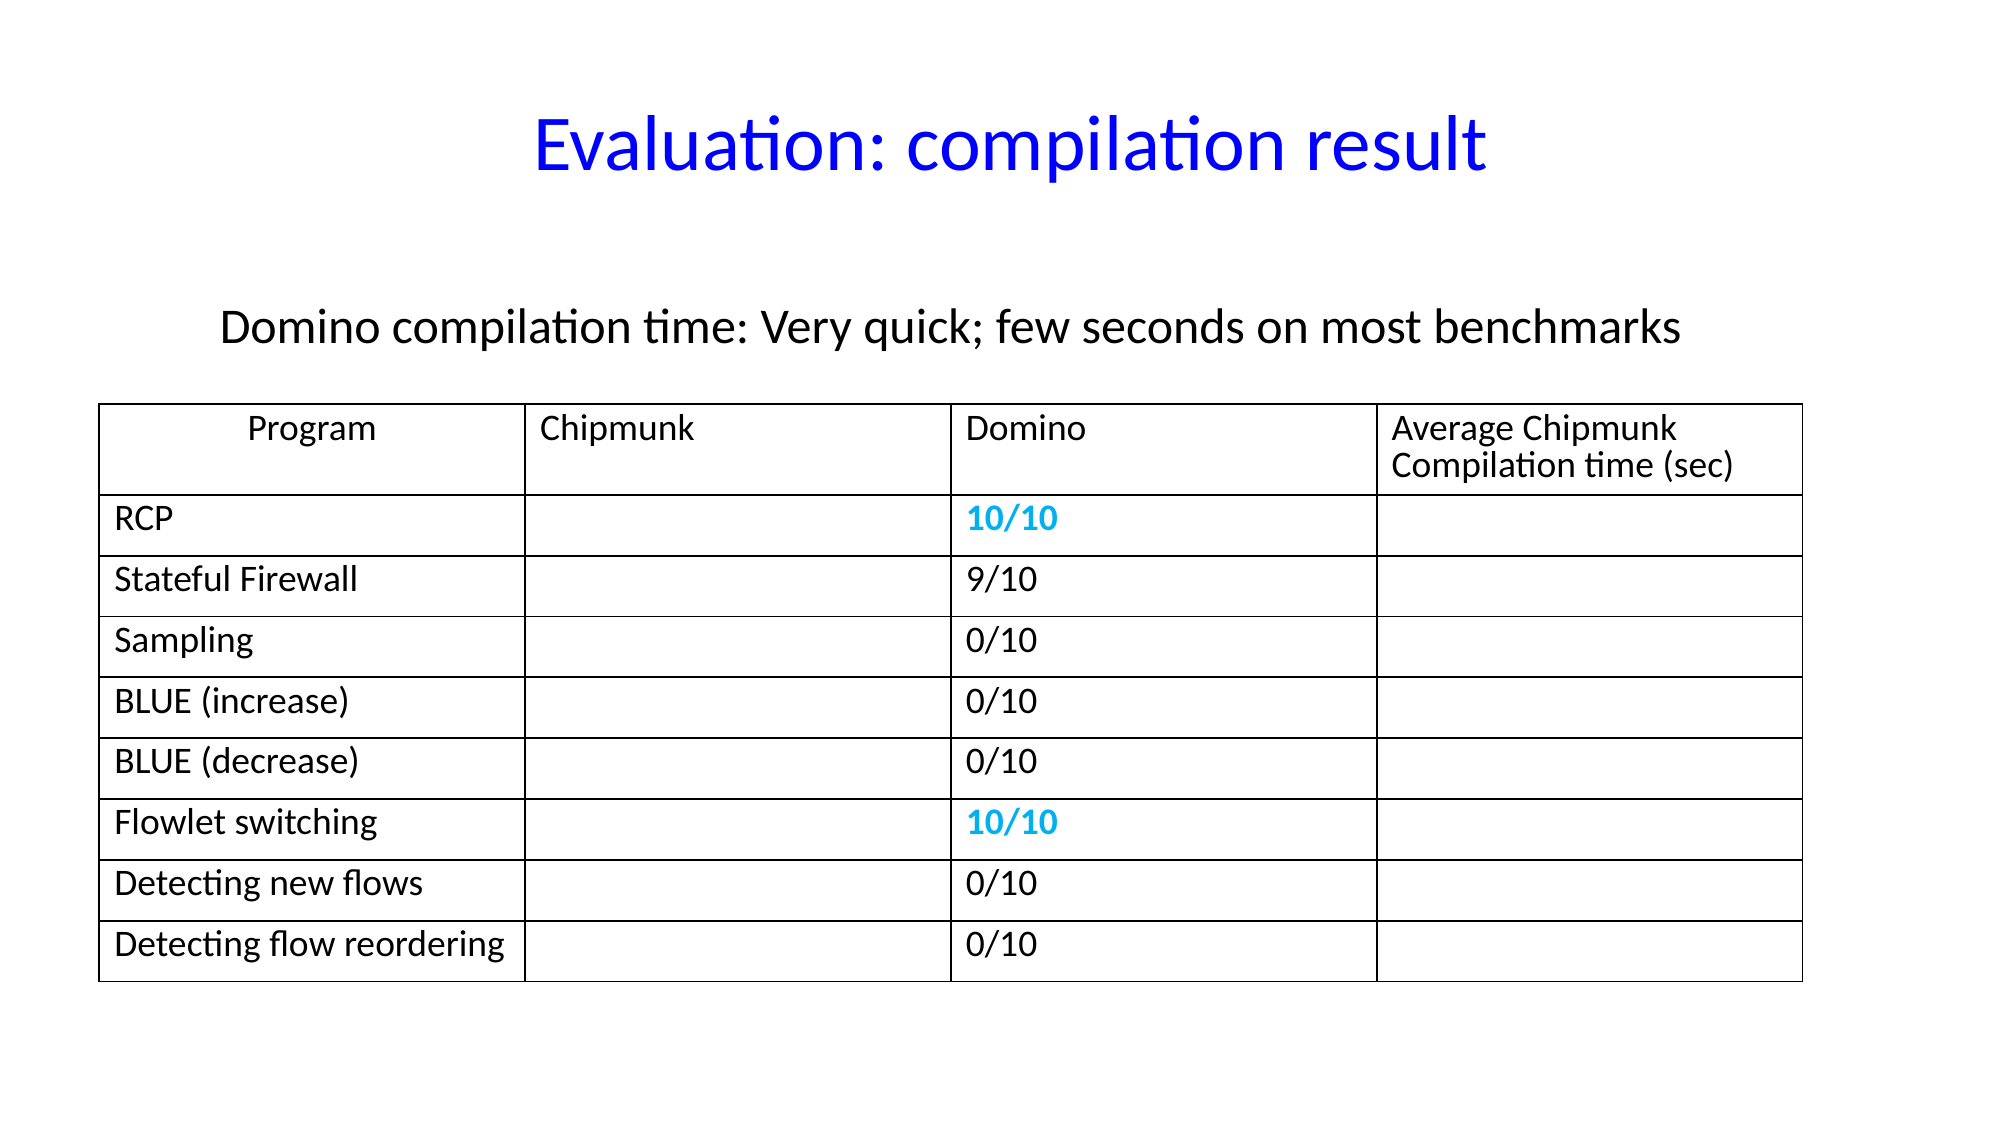

Evaluation: compilation result
Domino compilation time: Very quick; few seconds on most benchmarks
| Program | Chipmunk | Domino | Average Chipmunk Compilation time (sec) |
| --- | --- | --- | --- |
| RCP |  | 10/10 |  |
| Stateful Firewall |  | 9/10 |  |
| Sampling |  | 0/10 |  |
| BLUE (increase) |  | 0/10 |  |
| BLUE (decrease) |  | 0/10 |  |
| Flowlet switching |  | 10/10 |  |
| Detecting new flows |  | 0/10 |  |
| Detecting flow reordering |  | 0/10 |  |